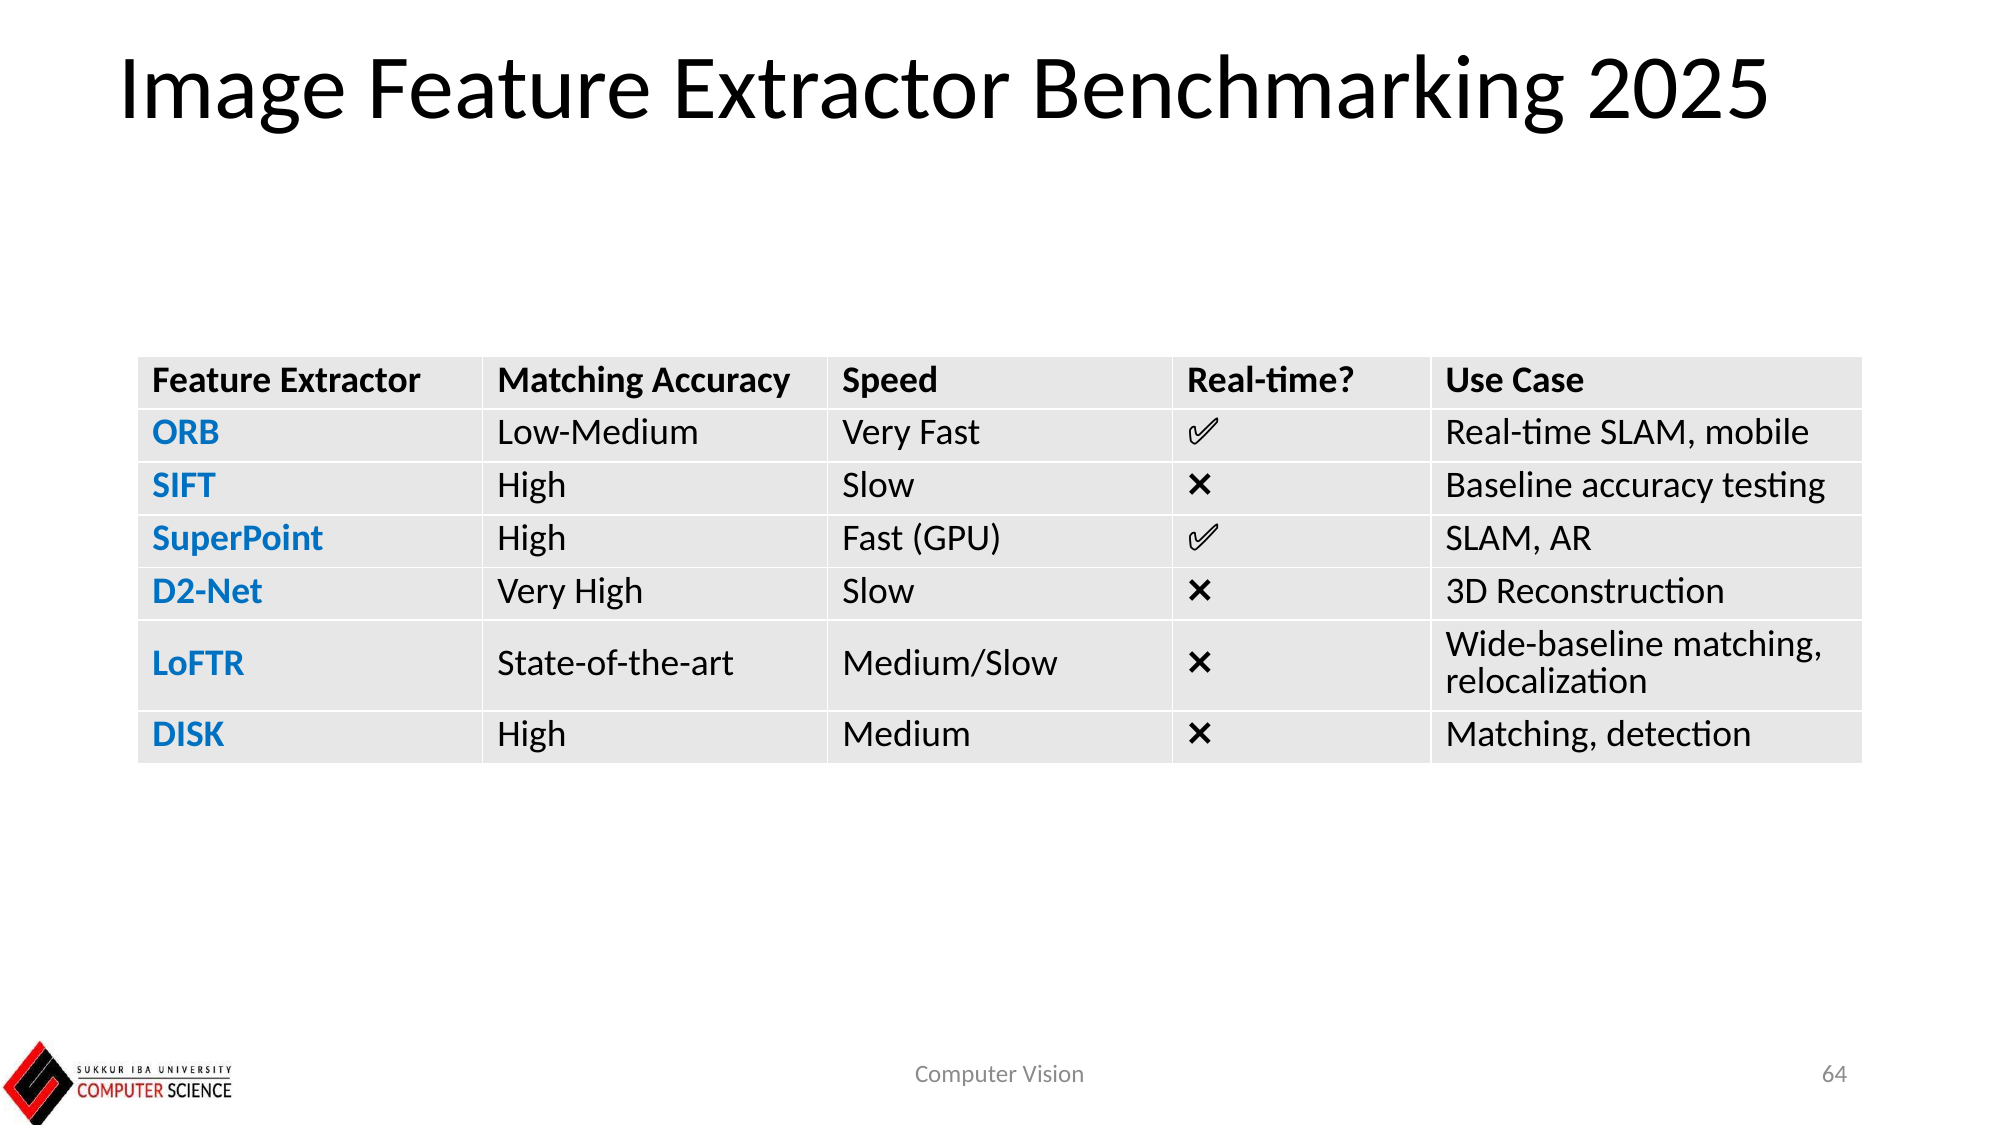

# Image Feature Extractor Benchmarking 2025
| Feature Extractor | Matching Accuracy | Speed | Real-time? | Use Case |
| --- | --- | --- | --- | --- |
| ORB | Low-Medium | Very Fast | ✅ | Real-time SLAM, mobile |
| SIFT | High | Slow | ❌ | Baseline accuracy testing |
| SuperPoint | High | Fast (GPU) | ✅ | SLAM, AR |
| D2-Net | Very High | Slow | ❌ | 3D Reconstruction |
| LoFTR | State-of-the-art | Medium/Slow | ❌ | Wide-baseline matching, relocalization |
| DISK | High | Medium | ❌ | Matching, detection |
Computer Vision
64